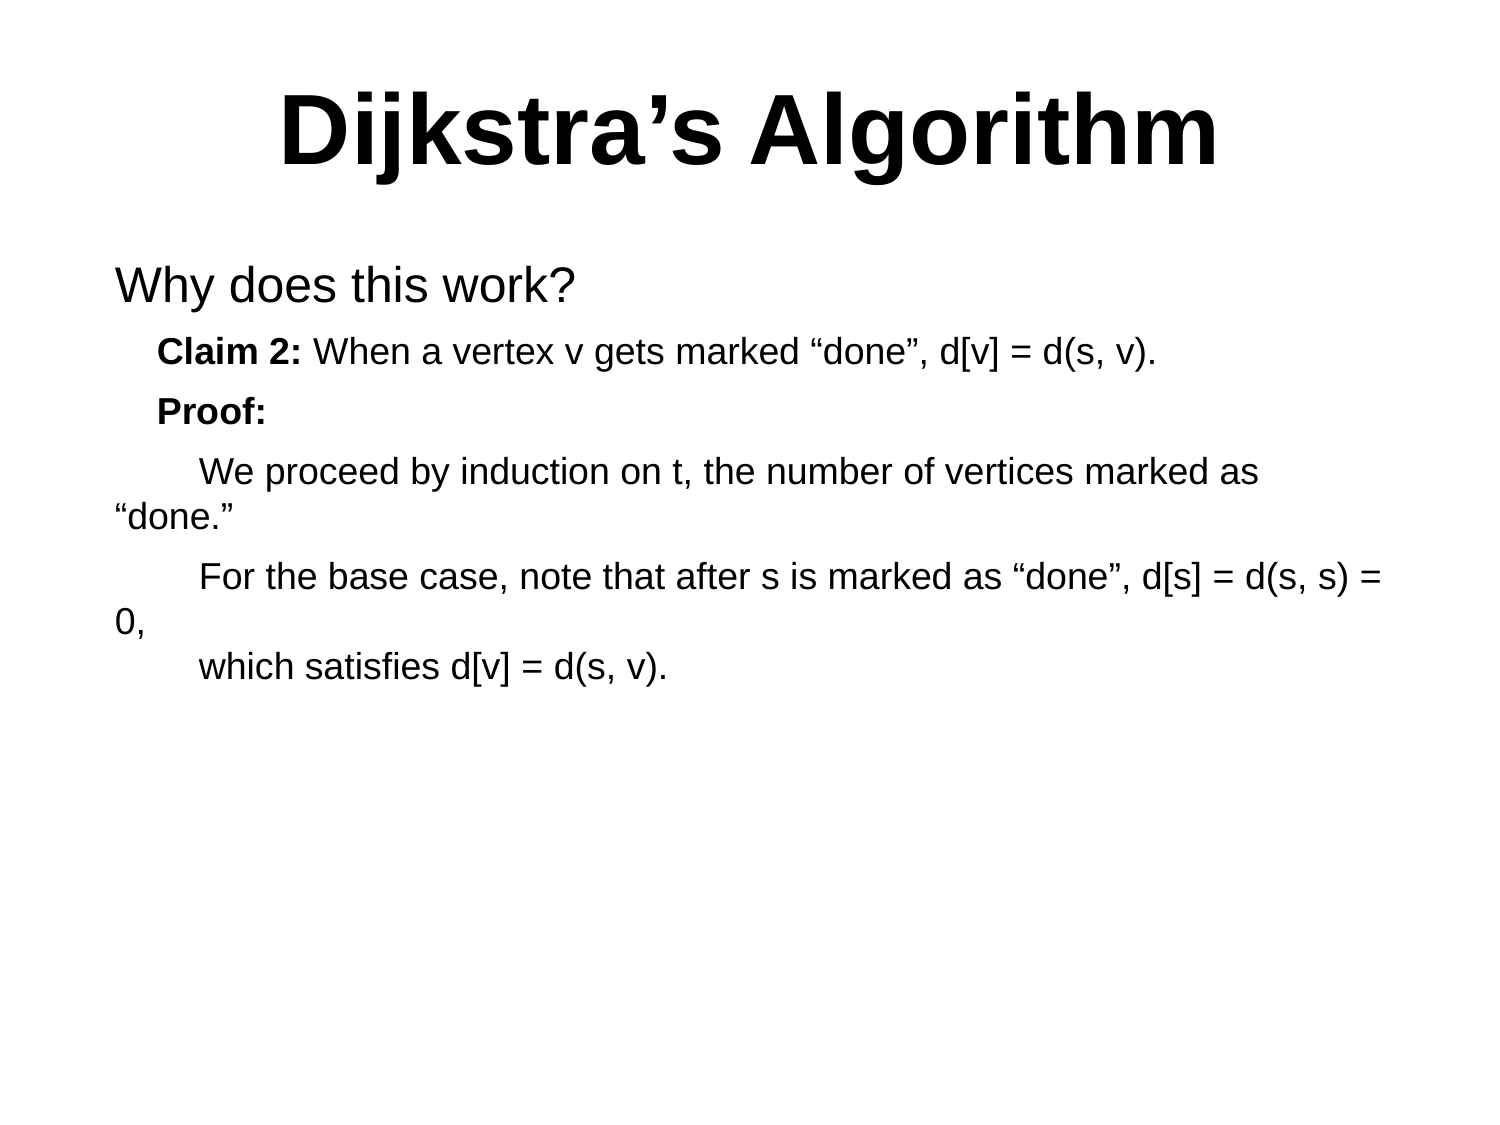

Dijkstra’s Algorithm
Why does this work?

    Claim 2: When a vertex v gets marked “done”, d[v] = d(s, v).

    Proof:

        We proceed by induction on t, the number of vertices marked as “done.”

        For the base case, note that after s is marked as “done”, d[s] = d(s, s) = 0,
        which satisfies d[v] = d(s, v).